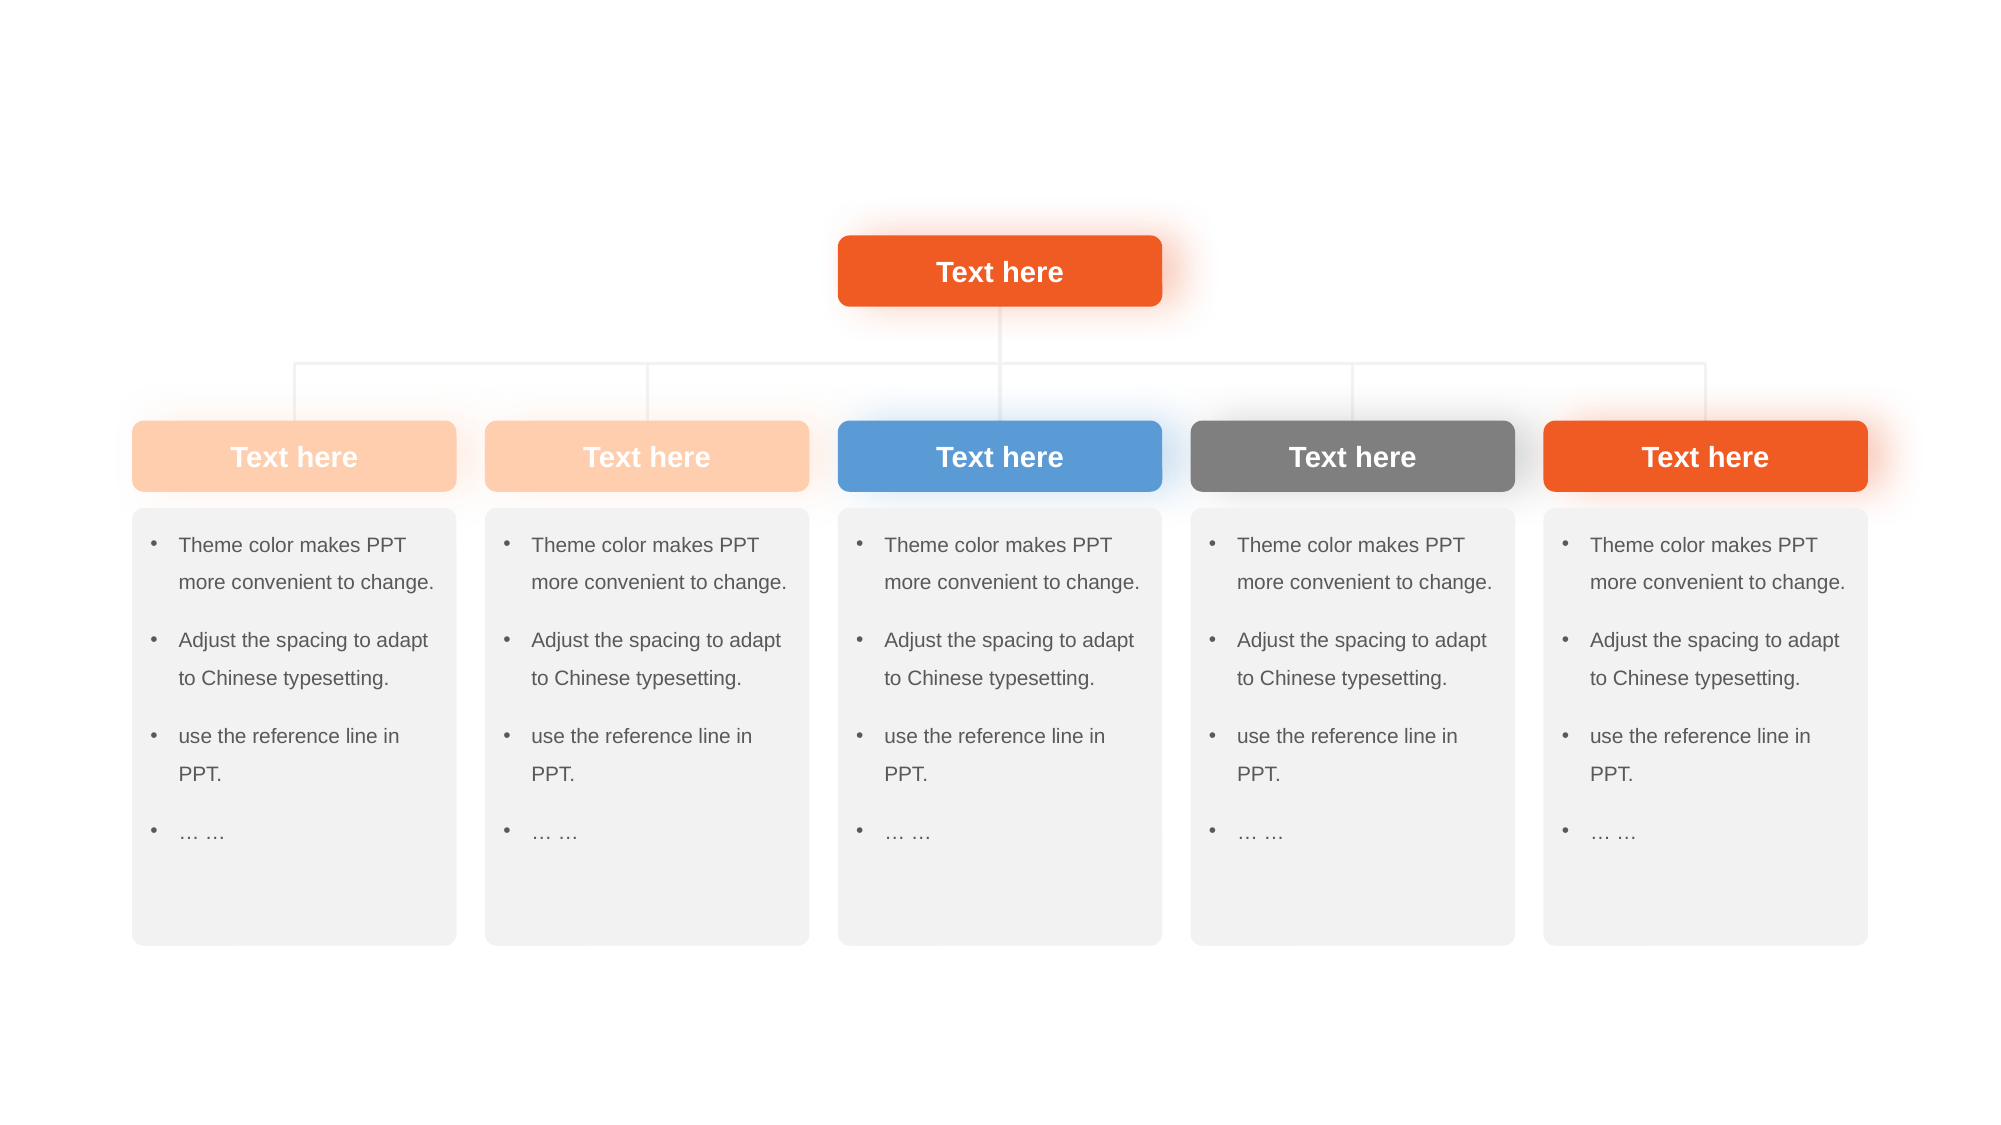

Text here
Text here
Theme color makes PPT more convenient to change.
Adjust the spacing to adapt to Chinese typesetting.
use the reference line in PPT.
… …
Text here
Theme color makes PPT more convenient to change.
Adjust the spacing to adapt to Chinese typesetting.
use the reference line in PPT.
… …
Text here
Theme color makes PPT more convenient to change.
Adjust the spacing to adapt to Chinese typesetting.
use the reference line in PPT.
… …
Text here
Theme color makes PPT more convenient to change.
Adjust the spacing to adapt to Chinese typesetting.
use the reference line in PPT.
… …
Text here
Theme color makes PPT more convenient to change.
Adjust the spacing to adapt to Chinese typesetting.
use the reference line in PPT.
… …